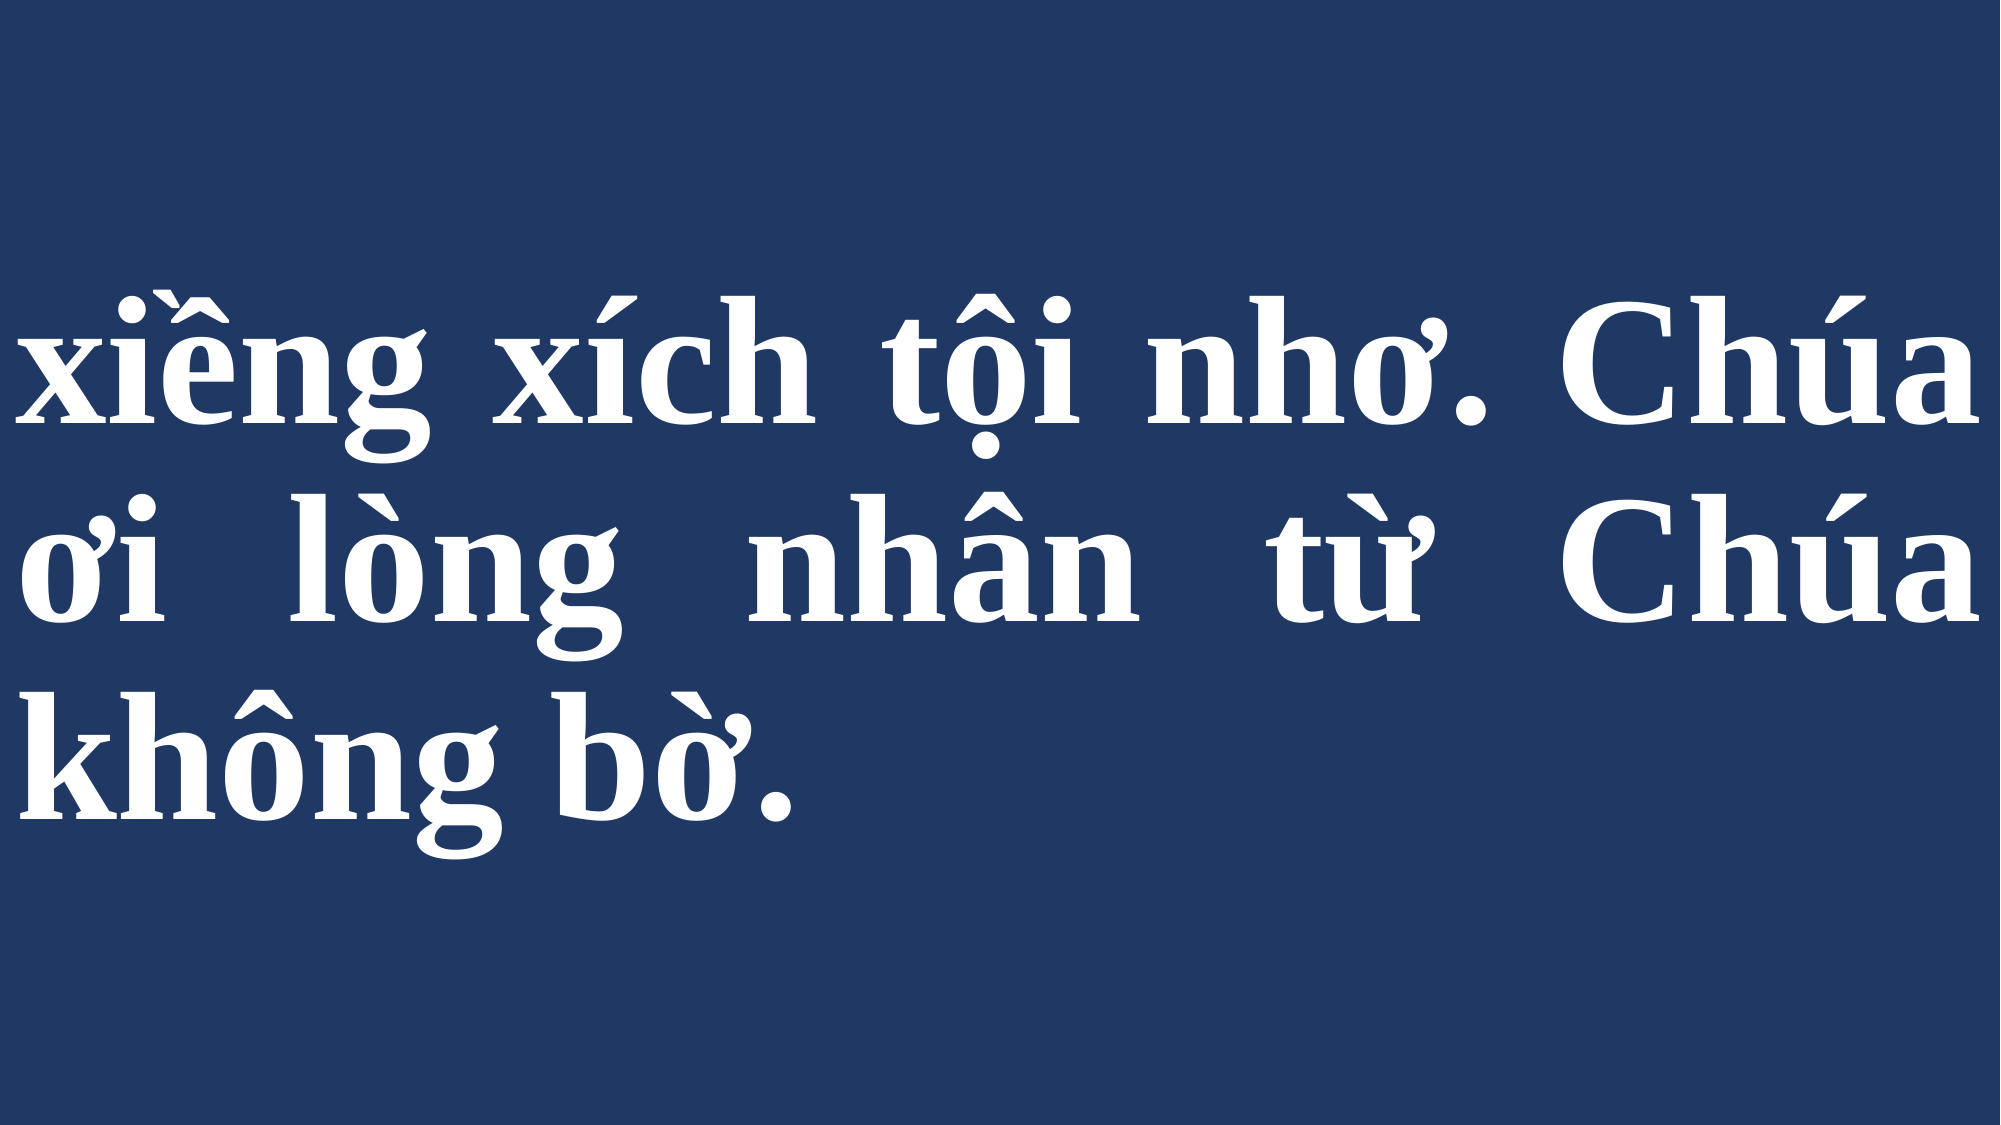

# xiềng xích tội nhơ. Chúa ơi lòng nhân từ Chúa không bờ.